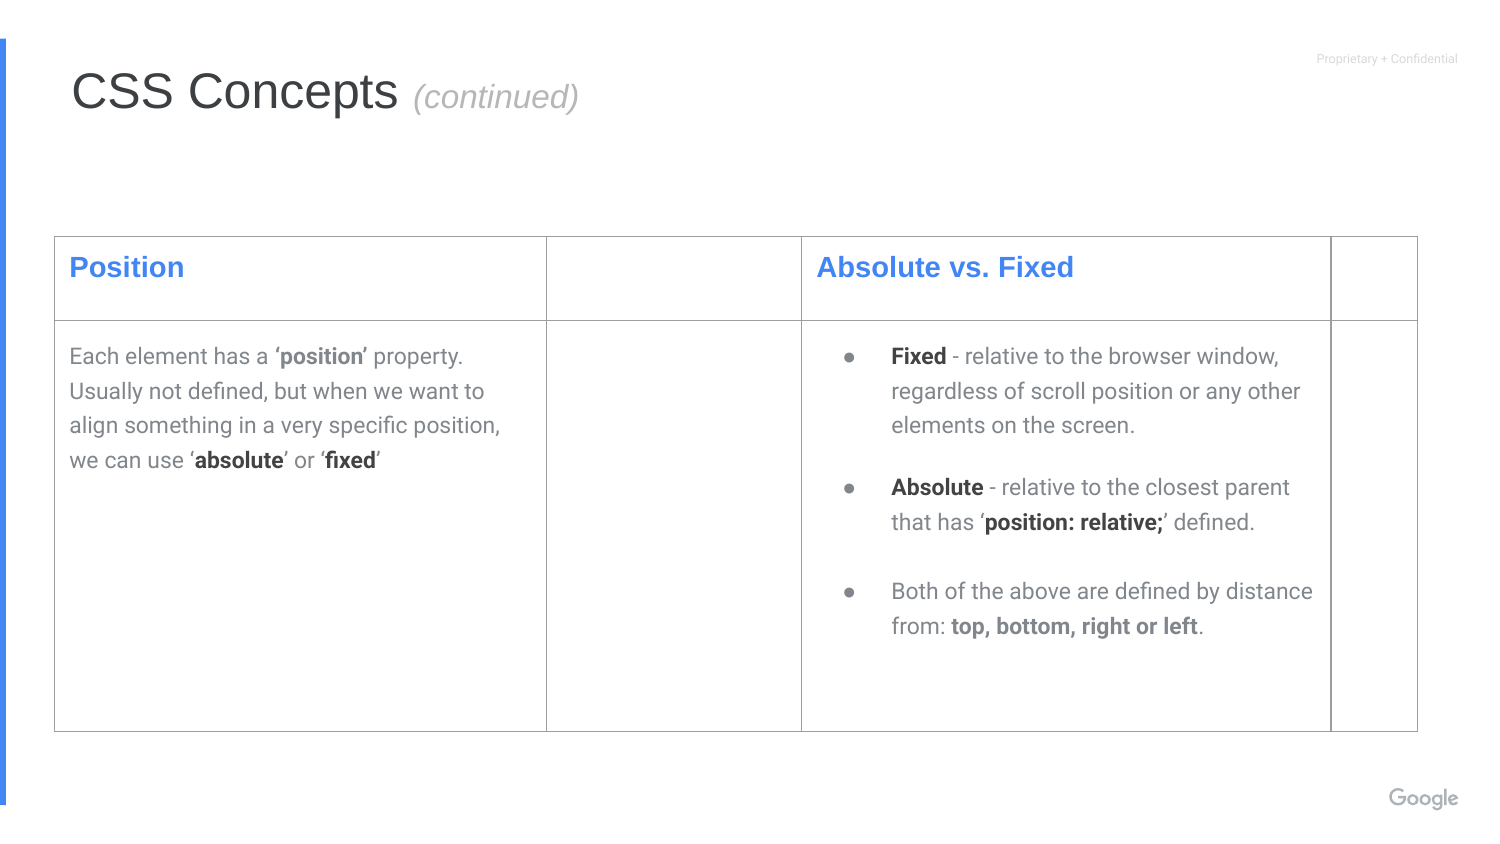

# CSS Concepts (continued)
| Position |  | Absolute vs. Fixed |  |
| --- | --- | --- | --- |
| Each element has a ‘position’ property. Usually not defined, but when we want to align something in a very specific position, we can use ‘absolute’ or ‘fixed’ |  | Fixed - relative to the browser window, regardless of scroll position or any other elements on the screen. Absolute - relative to the closest parent that has ‘position: relative;’ defined. Both of the above are defined by distance from: top, bottom, right or left. |  |